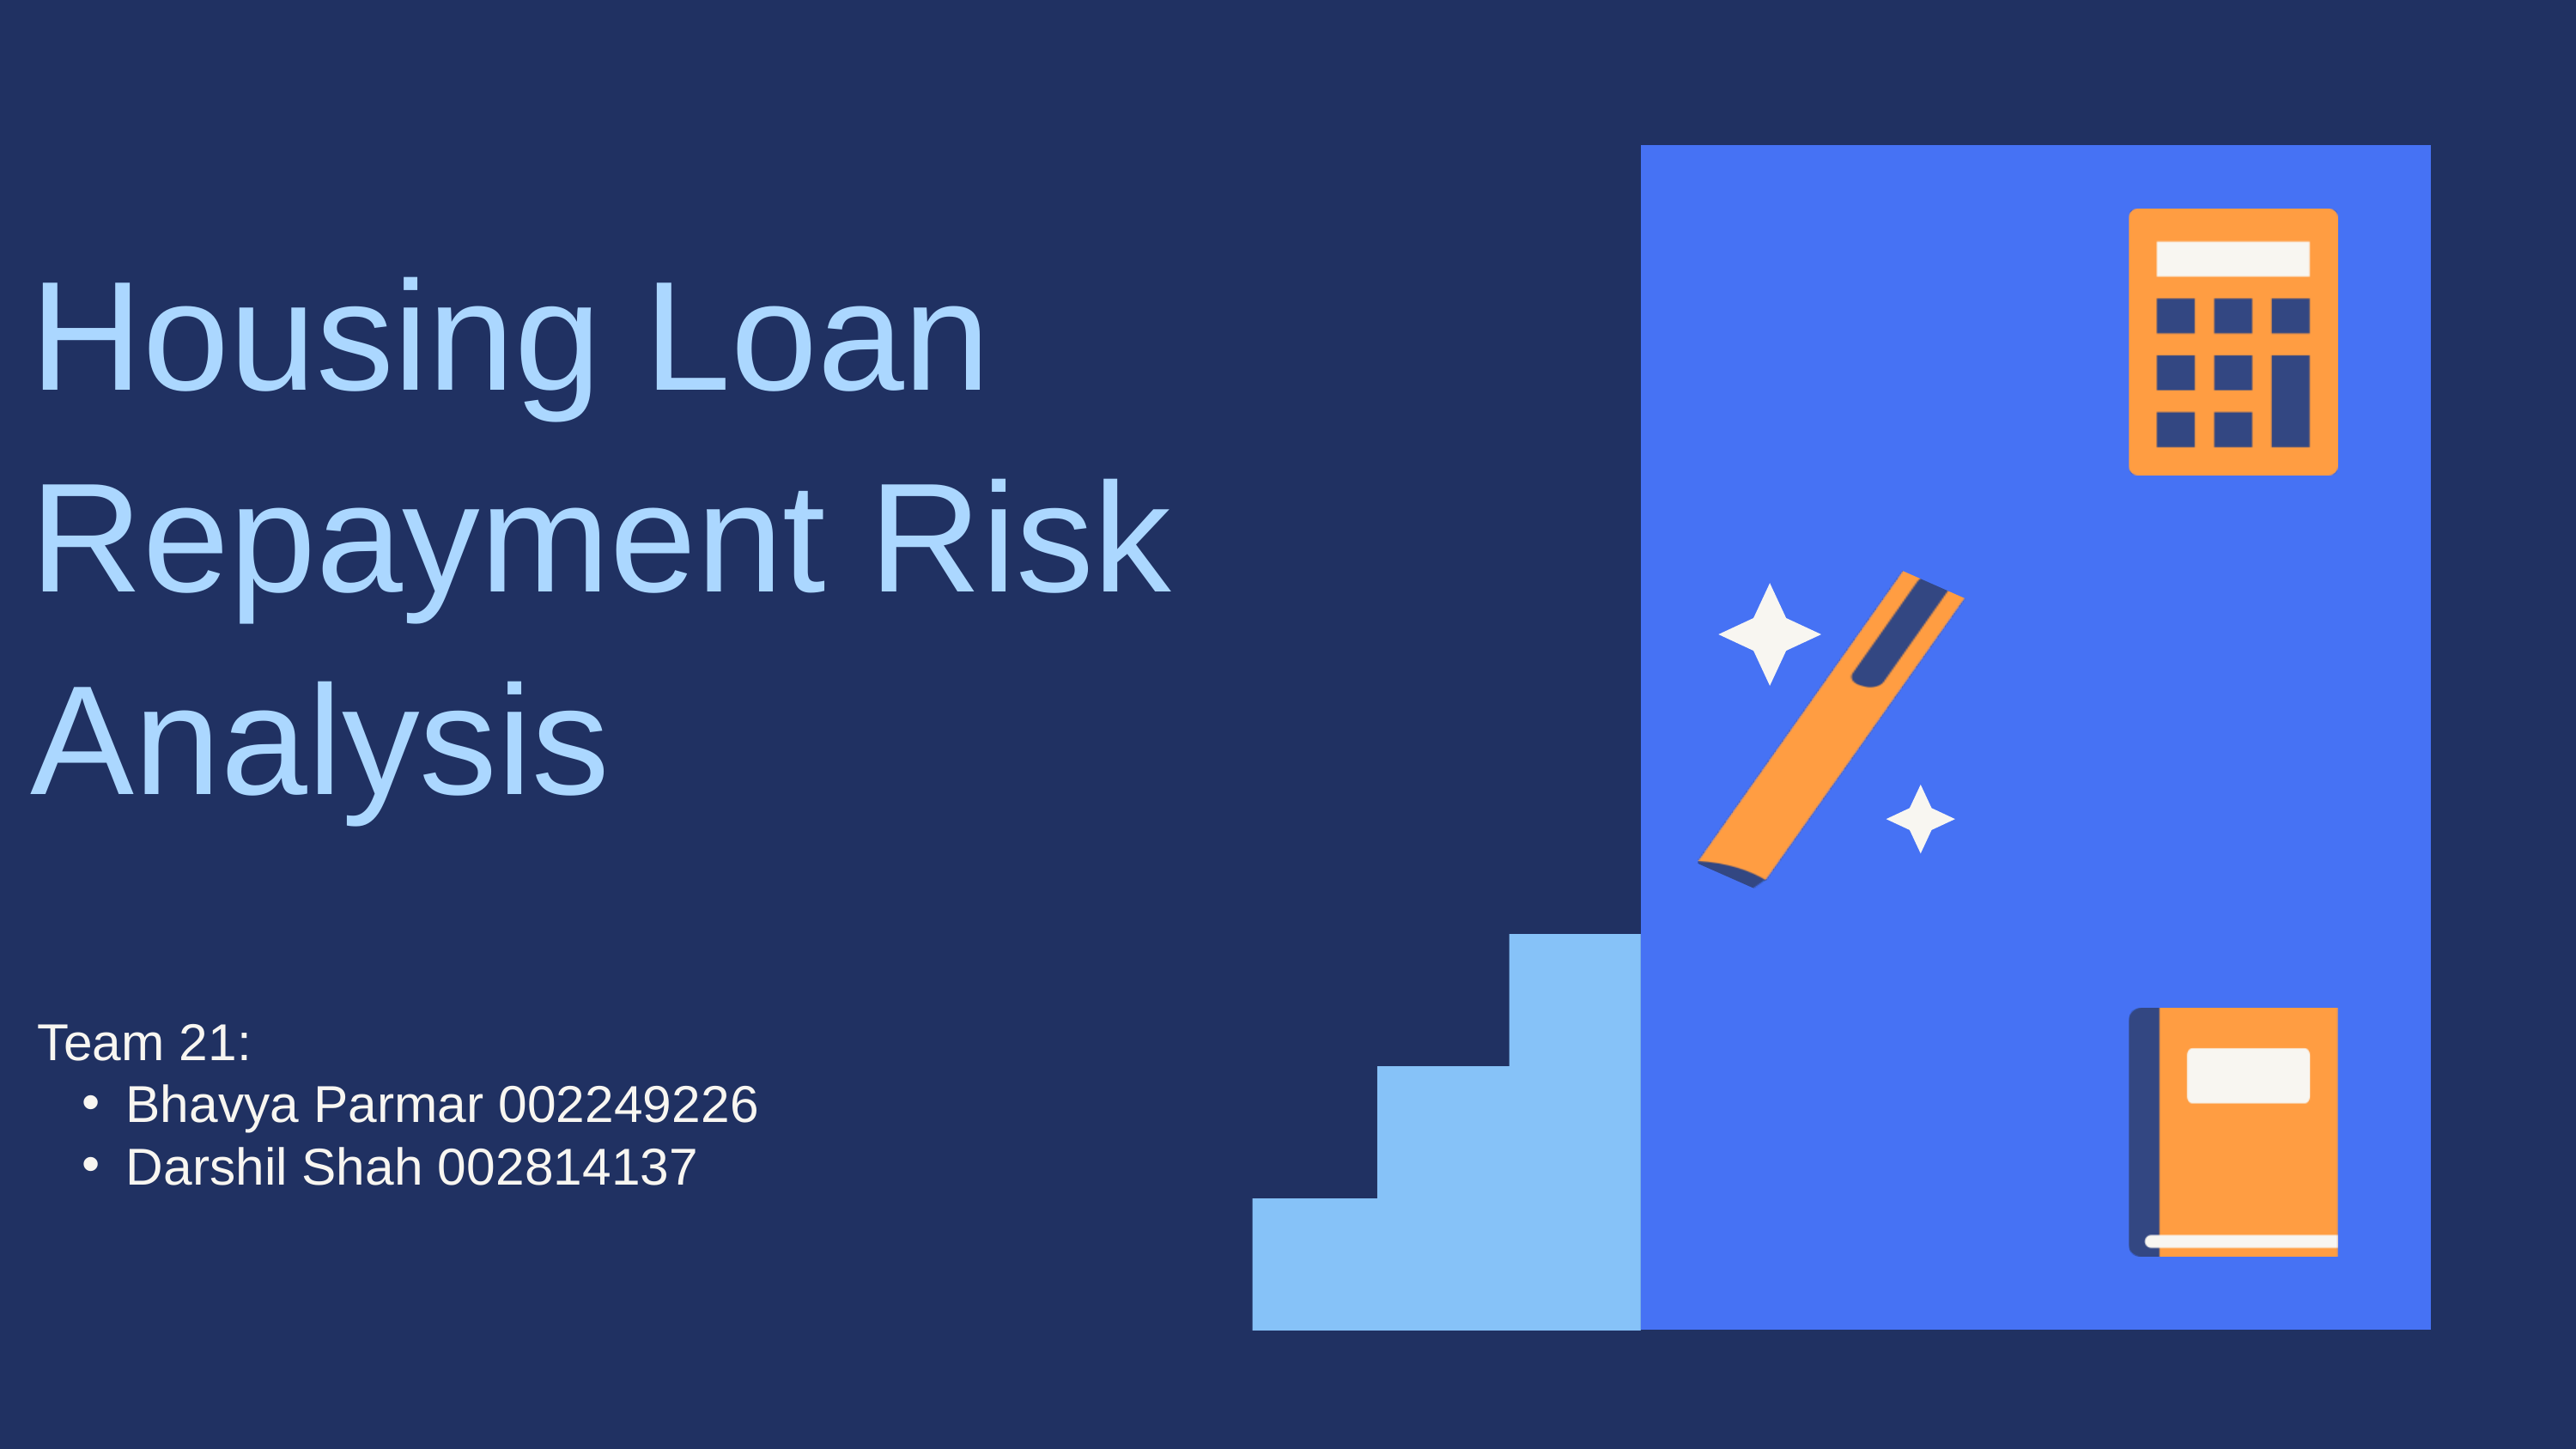

Housing Loan Repayment Risk Analysis

Team 21:
Bhavya Parmar 002249226
Darshil Shah 002814137